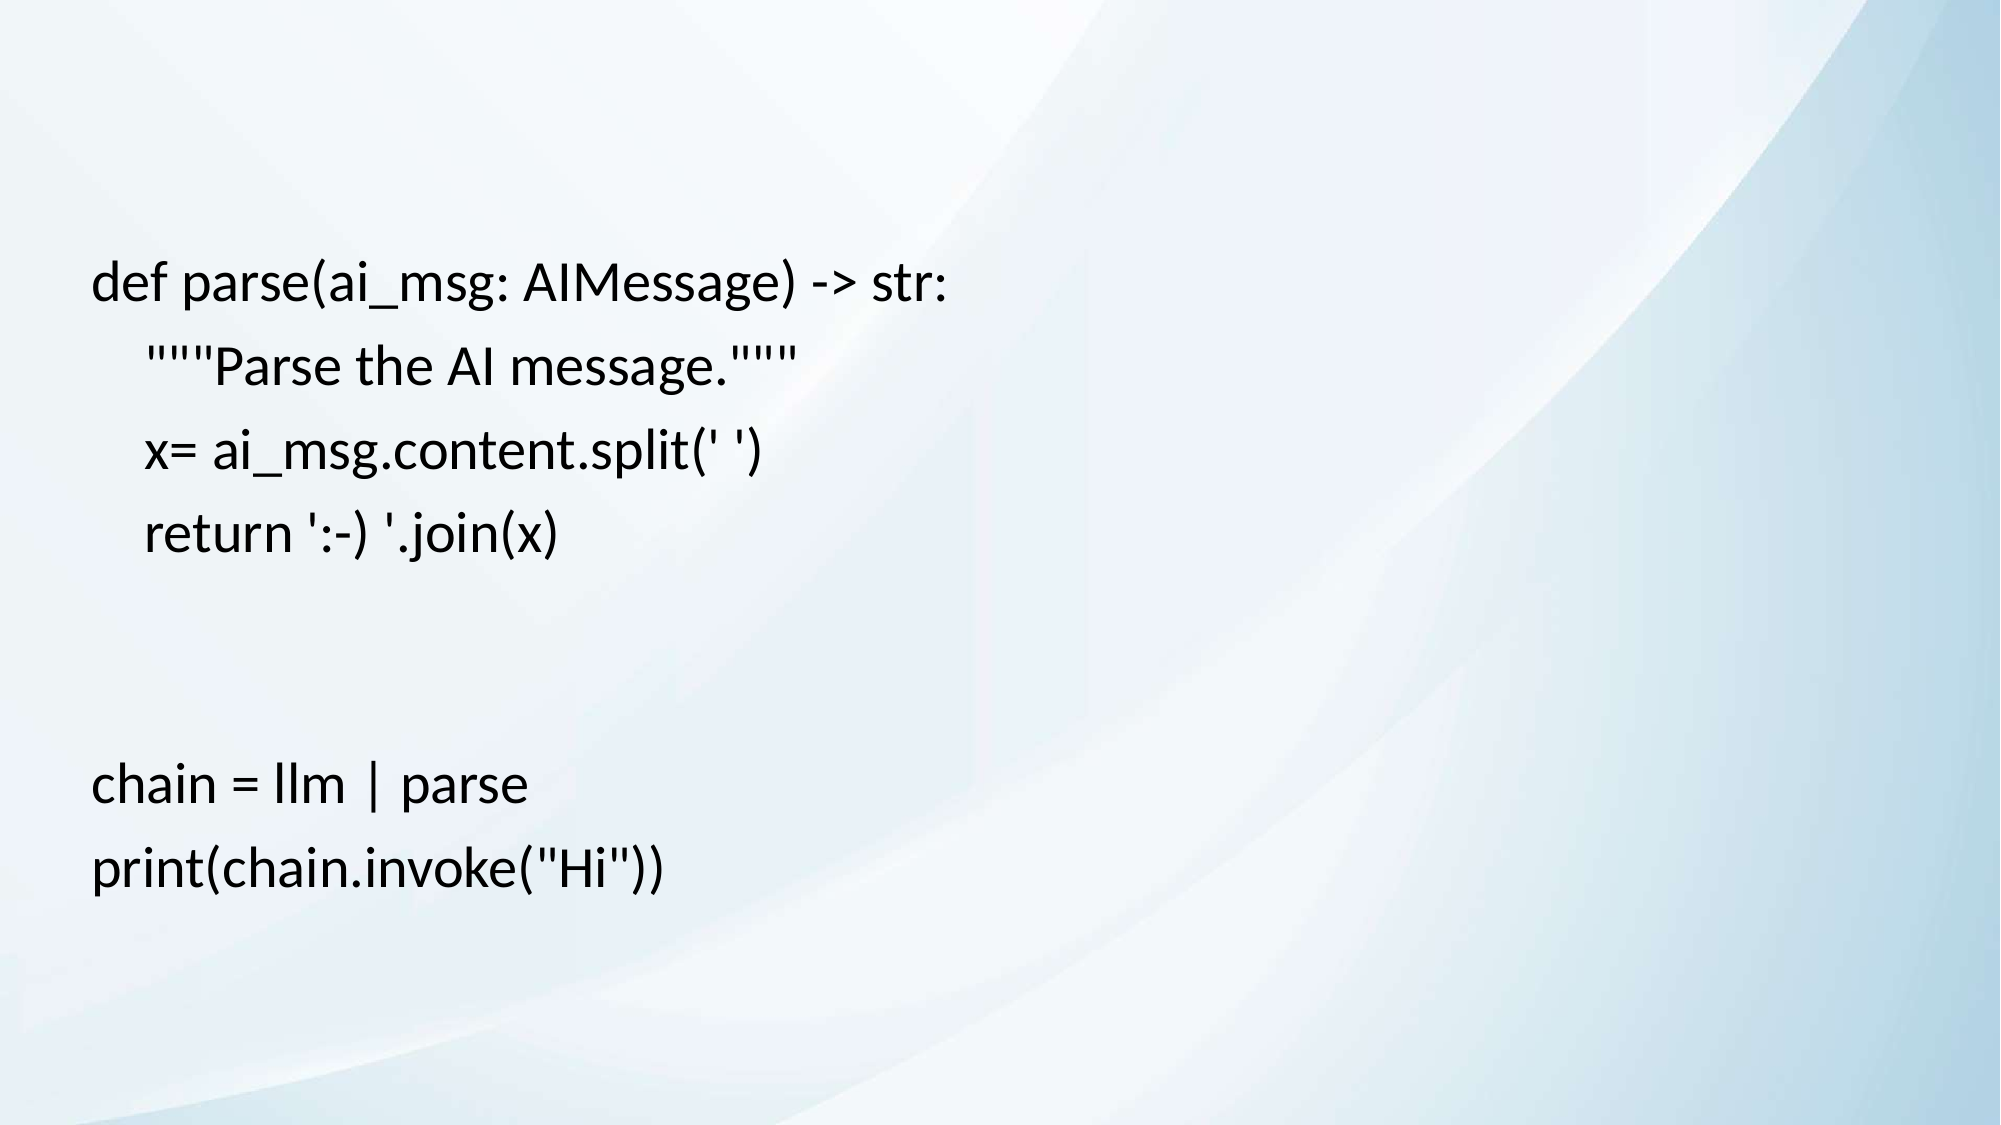

def parse(ai_msg: AIMessage) -> str:
    """Parse the AI message."""
    x= ai_msg.content.split(' ')
    return ':-) '.join(x)

chain = llm | parse
print(chain.invoke("Hi"))